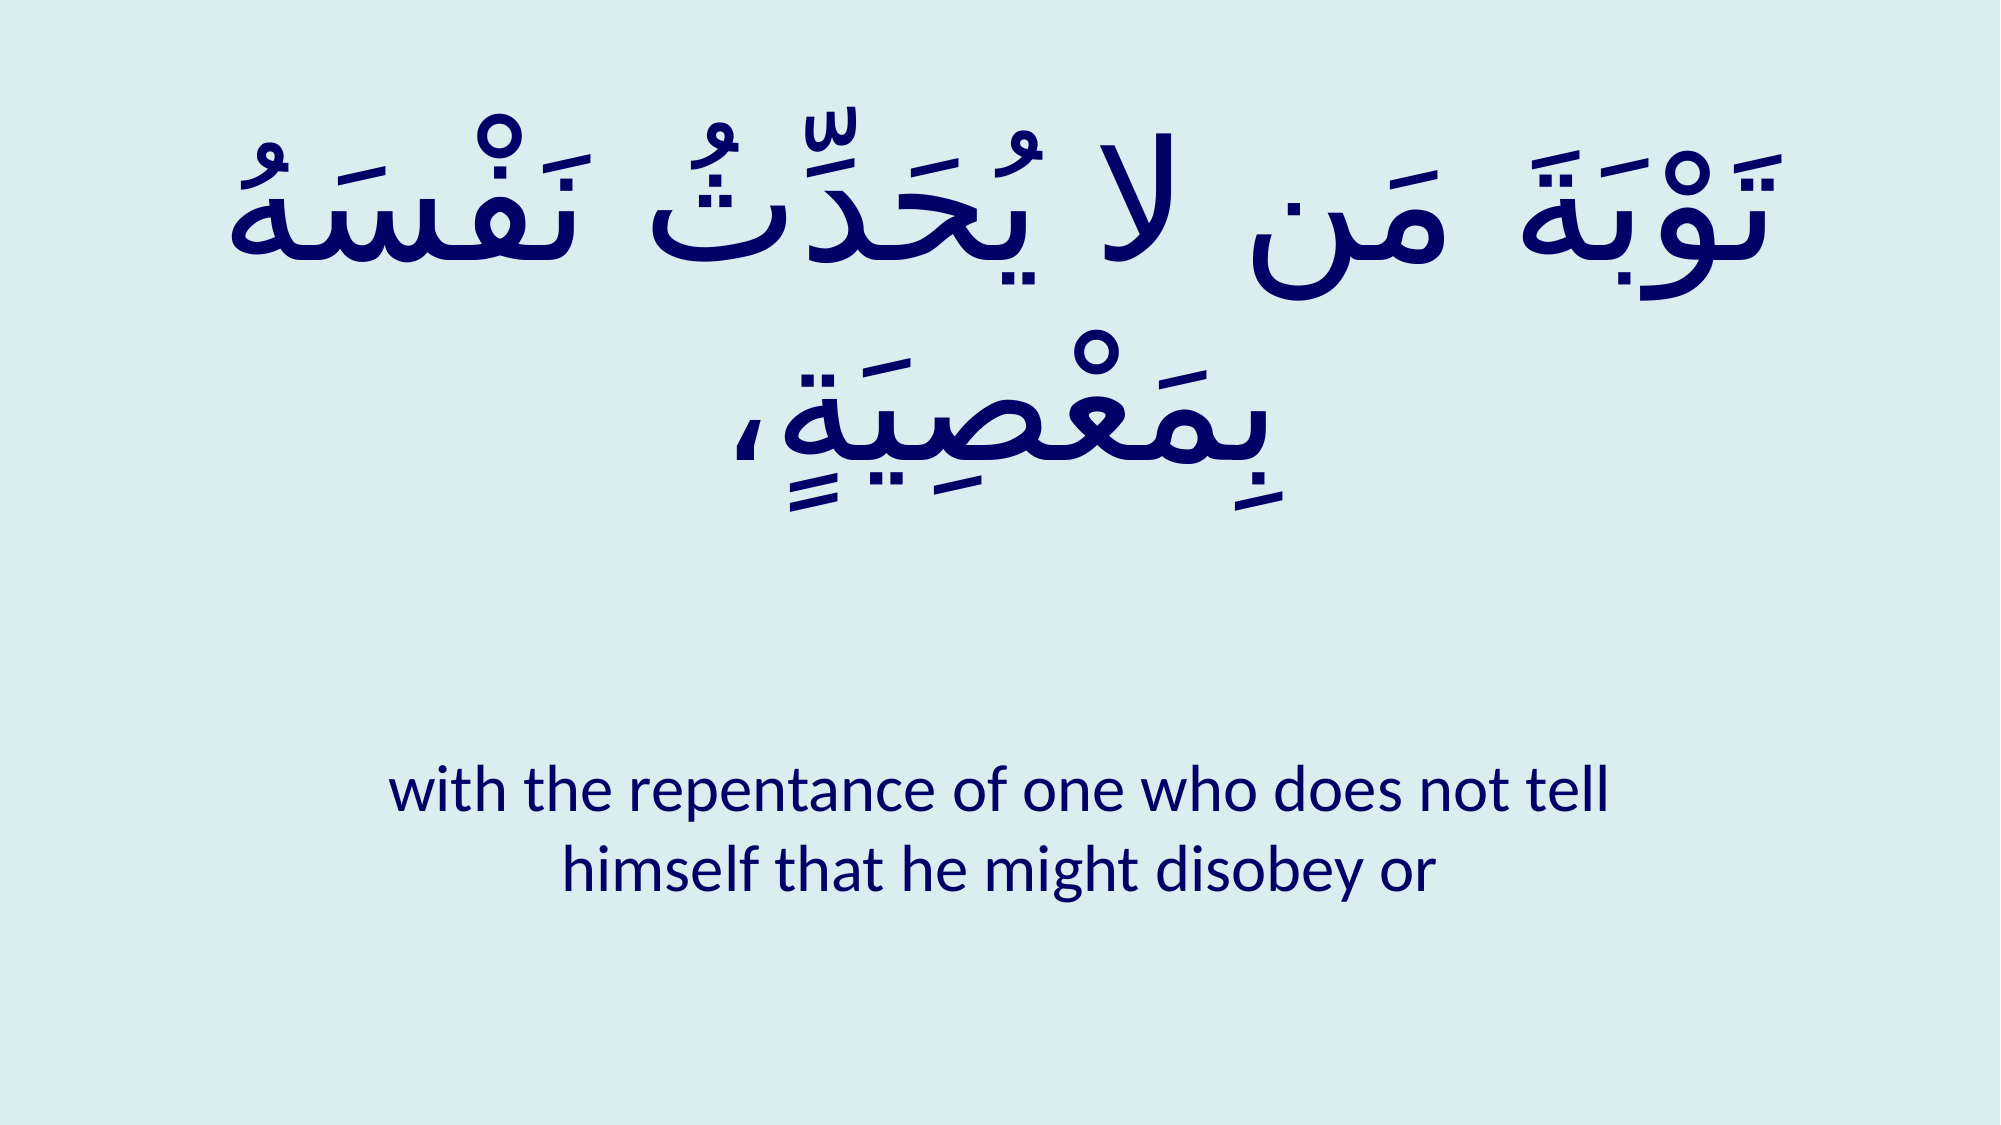

# تَوْبَةَ مَن لا يُحَدِّثُ نَفْسَهُ بِمَعْصِيَةٍ،
with the repentance of one who does not tell himself that he might disobey or